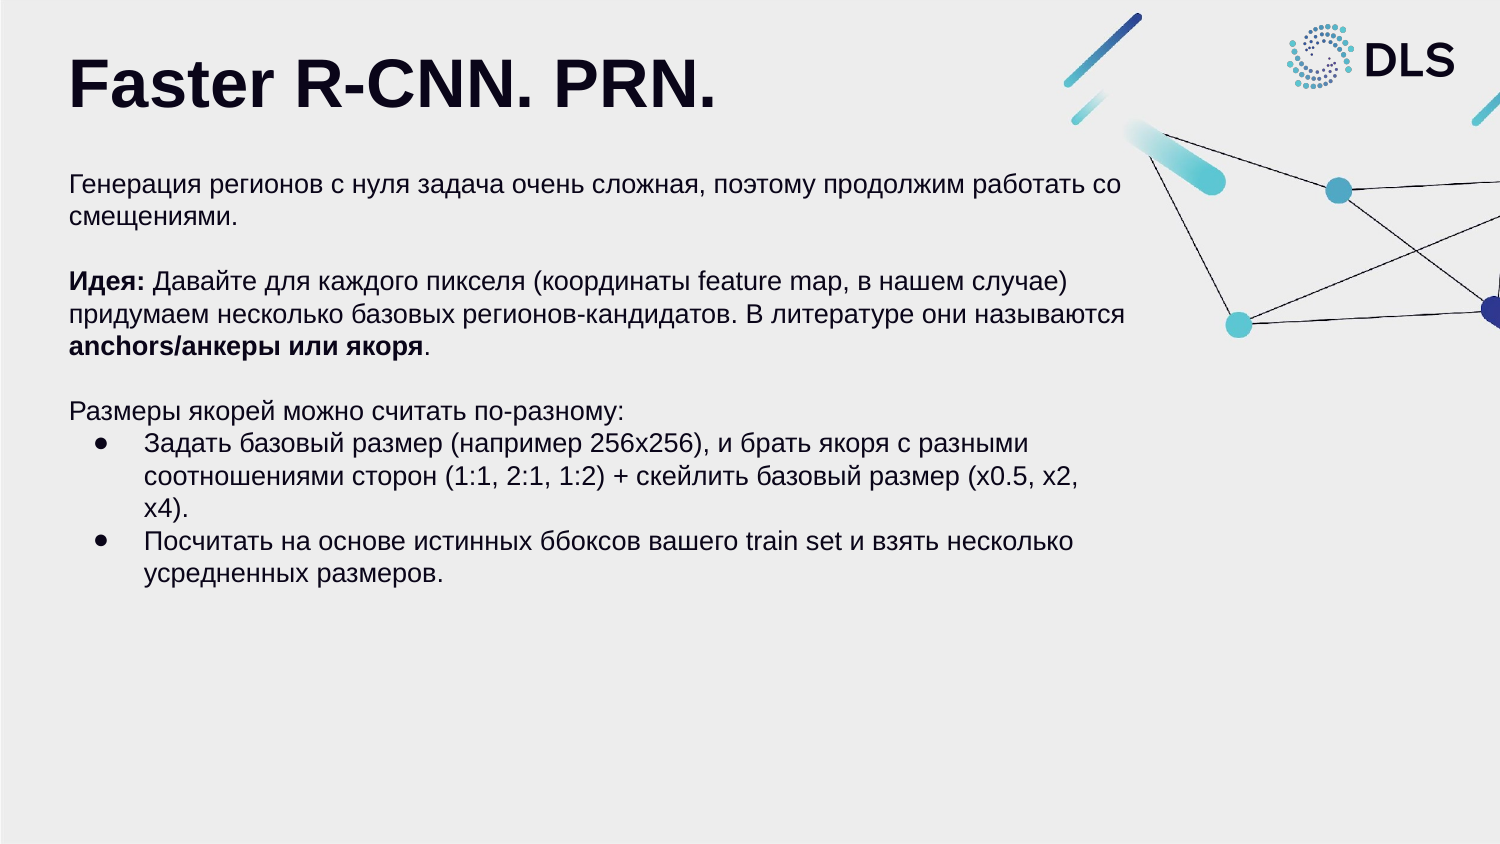

# Faster R-CNN. PRN.
Генерация регионов с нуля задача очень сложная, поэтому продолжим работать со смещениями.

Идея: Давайте для каждого пикселя (координаты feature map, в нашем случае) придумаем несколько базовых регионов-кандидатов. В литературе они называются
anchors/анкеры или якоря.

Размеры якорей можно считать по-разному:
Задать базовый размер (например 256х256), и брать якоря с разными соотношениями сторон (1:1, 2:1, 1:2) + скейлить базовый размер (x0.5, x2, x4).
Посчитать на основе истинных ббоксов вашего train set и взять несколько усредненных размеров.